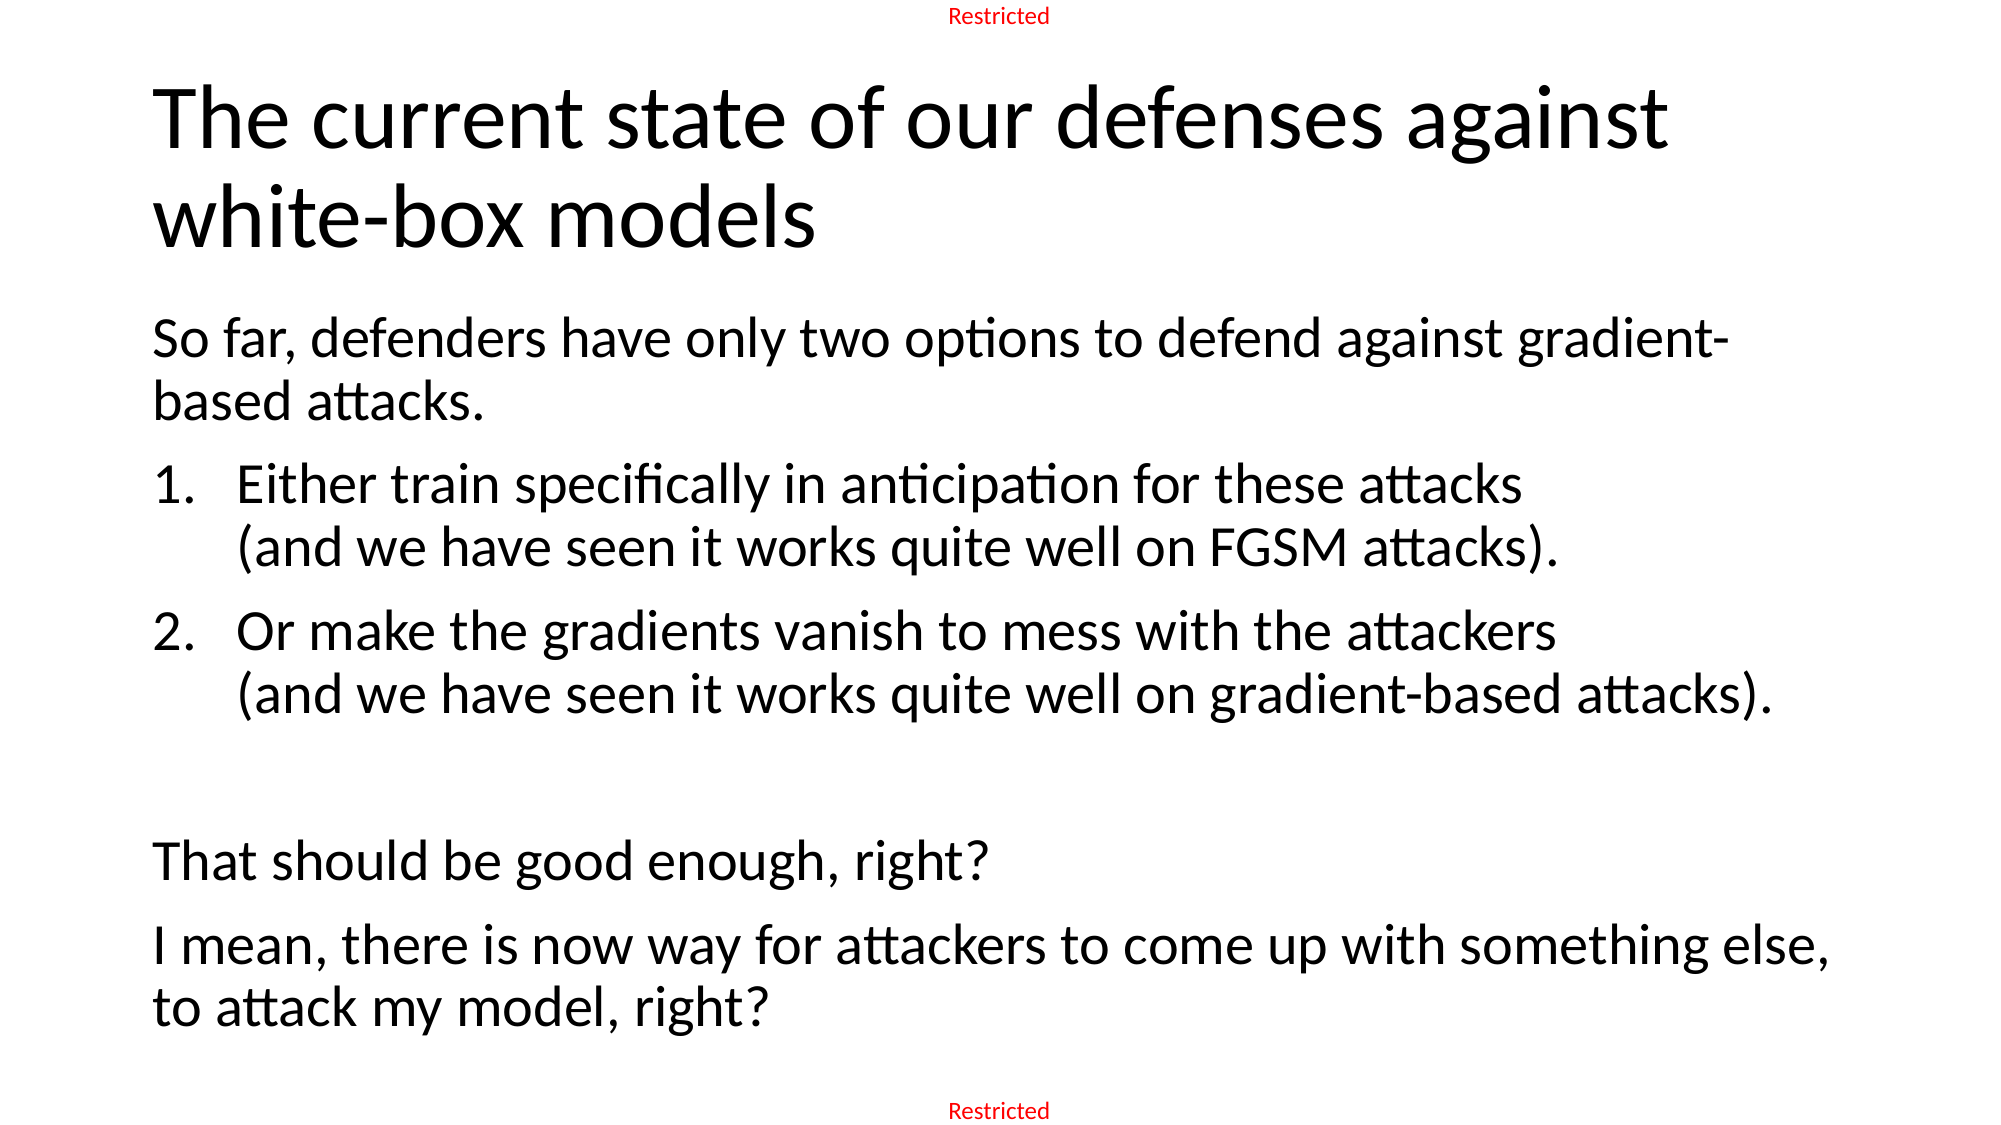

# The current state of our defenses against white-box models
So far, defenders have only two options to defend against gradient-based attacks.
Either train specifically in anticipation for these attacks
(and we have seen it works quite well on FGSM attacks).
Or make the gradients vanish to mess with the attackers
(and we have seen it works quite well on gradient-based attacks).

That should be good enough, right?
I mean, there is now way for attackers to come up with something else, to attack my model, right?